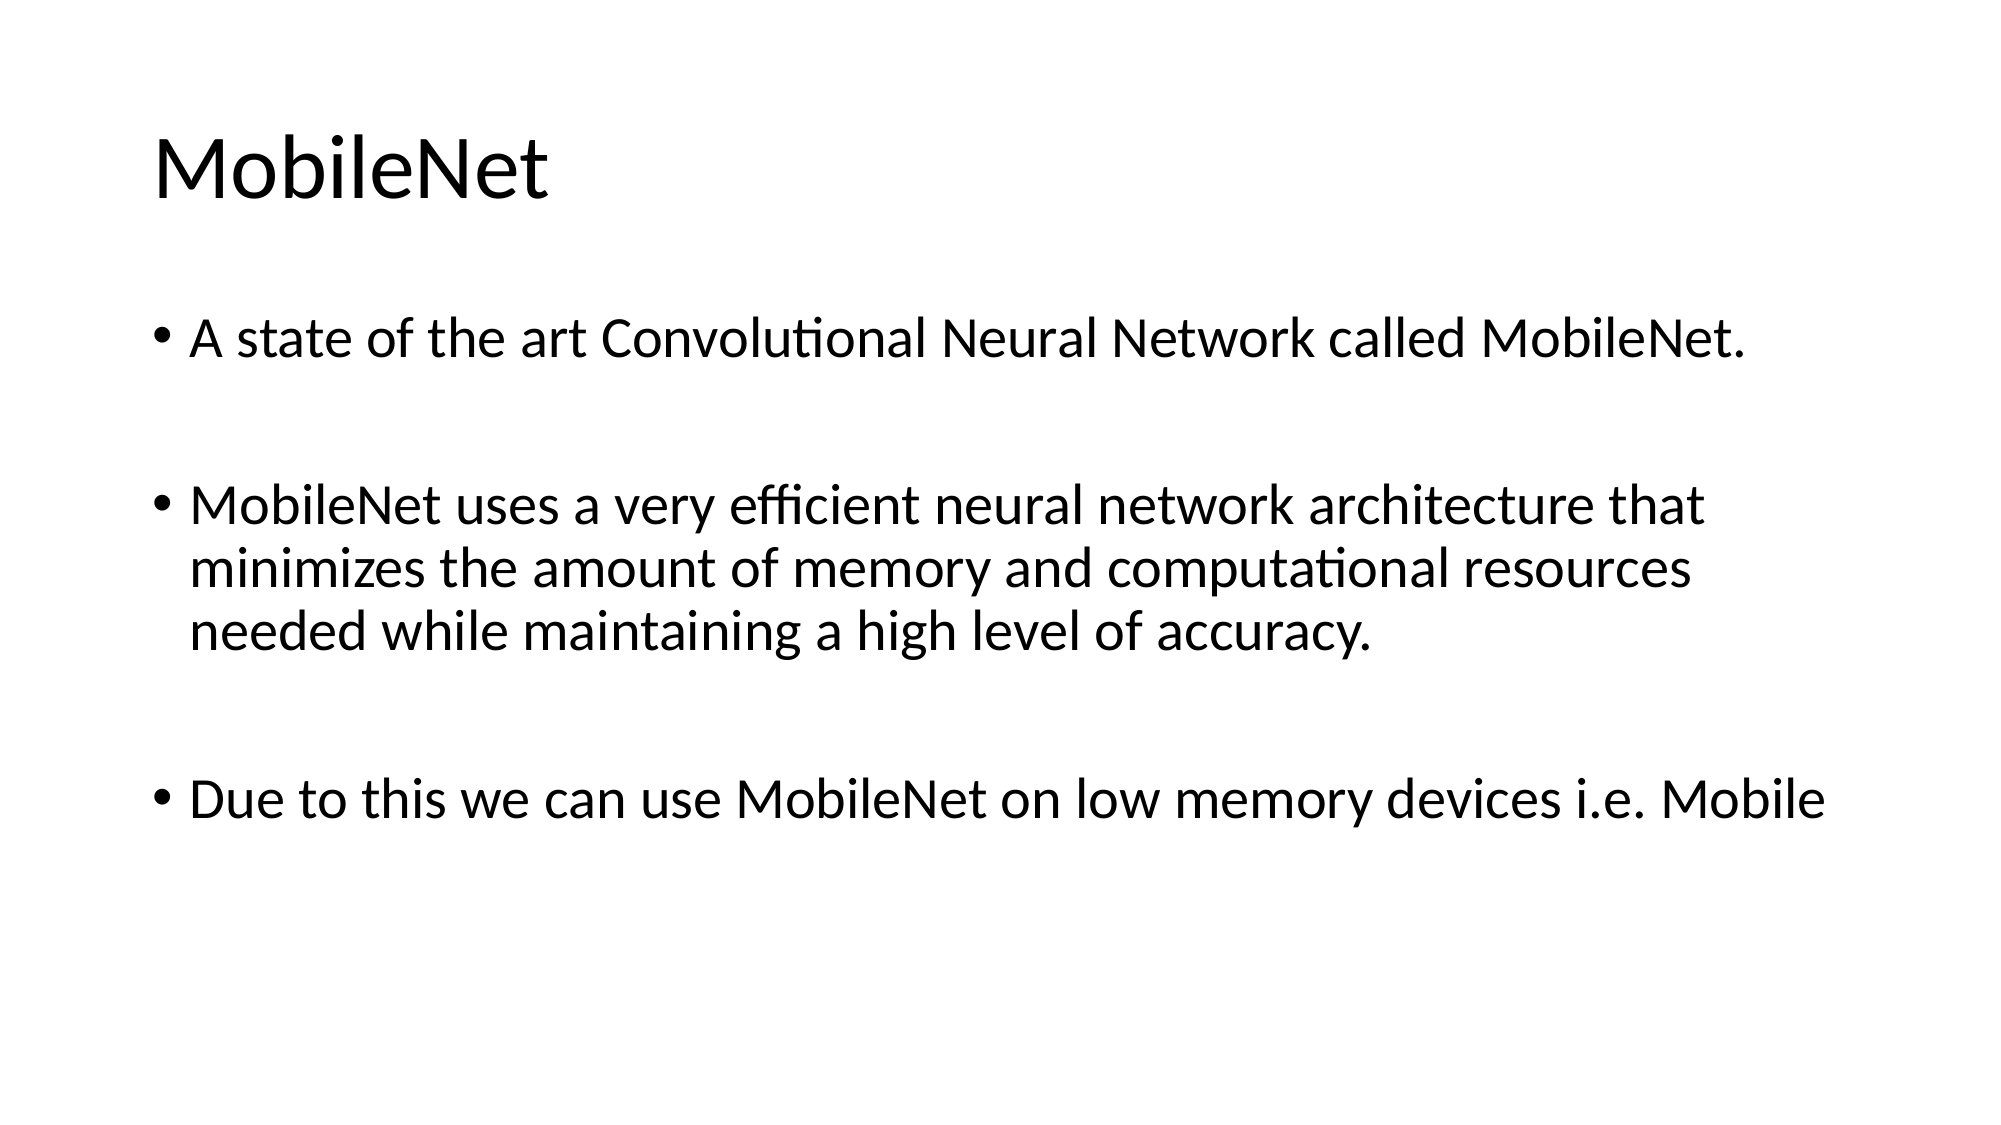

# MobileNet
A state of the art Convolutional Neural Network called MobileNet.

MobileNet uses a very efficient neural network architecture that minimizes the amount of memory and computational resources needed while maintaining a high level of accuracy.

Due to this we can use MobileNet on low memory devices i.e. Mobile